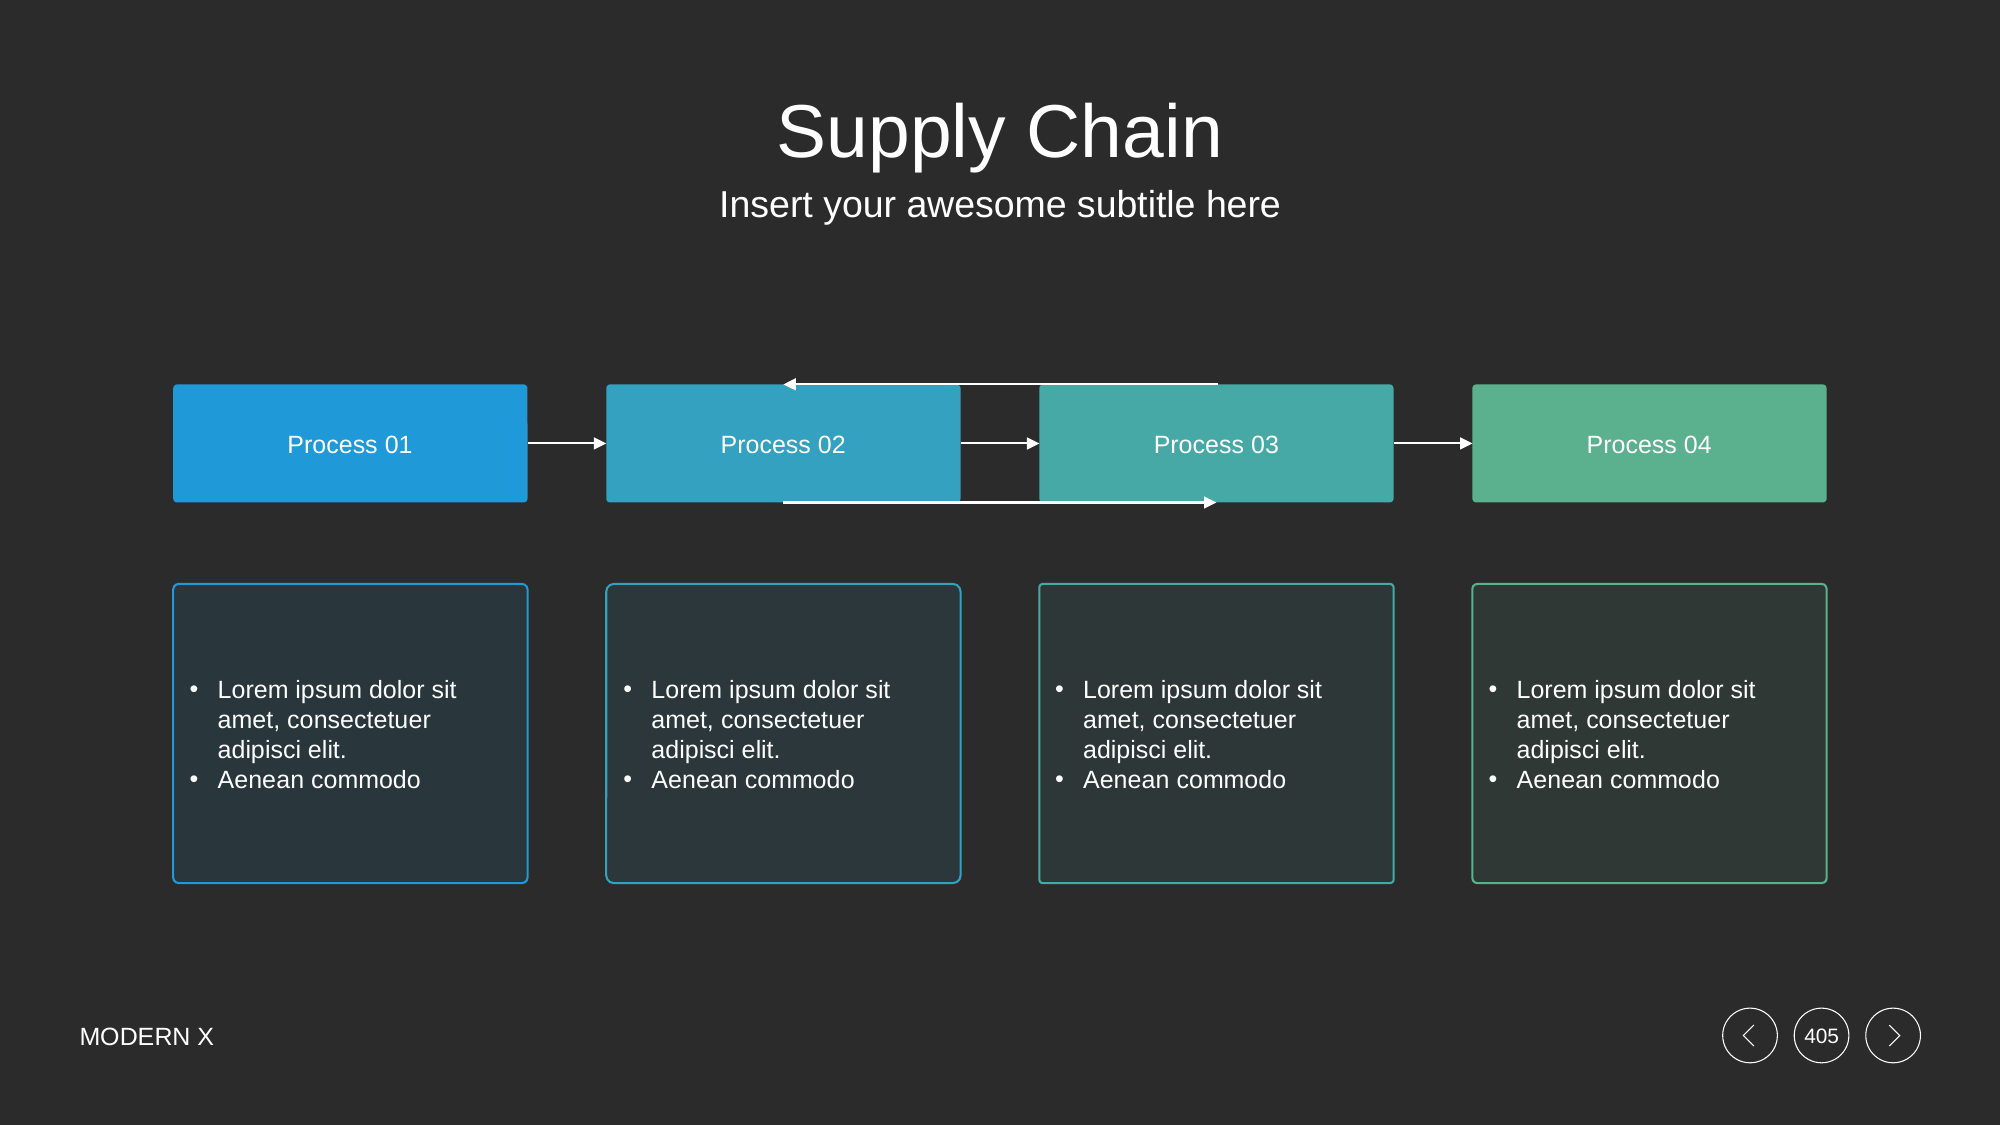

# Supply Chain
Insert your awesome subtitle here
Process 01
Process 02
Process 03
Process 04
Lorem ipsum dolor sit amet, consectetuer adipisci elit.
Aenean commodo
Lorem ipsum dolor sit amet, consectetuer adipisci elit.
Aenean commodo
Lorem ipsum dolor sit amet, consectetuer adipisci elit.
Aenean commodo
Lorem ipsum dolor sit amet, consectetuer adipisci elit.
Aenean commodo